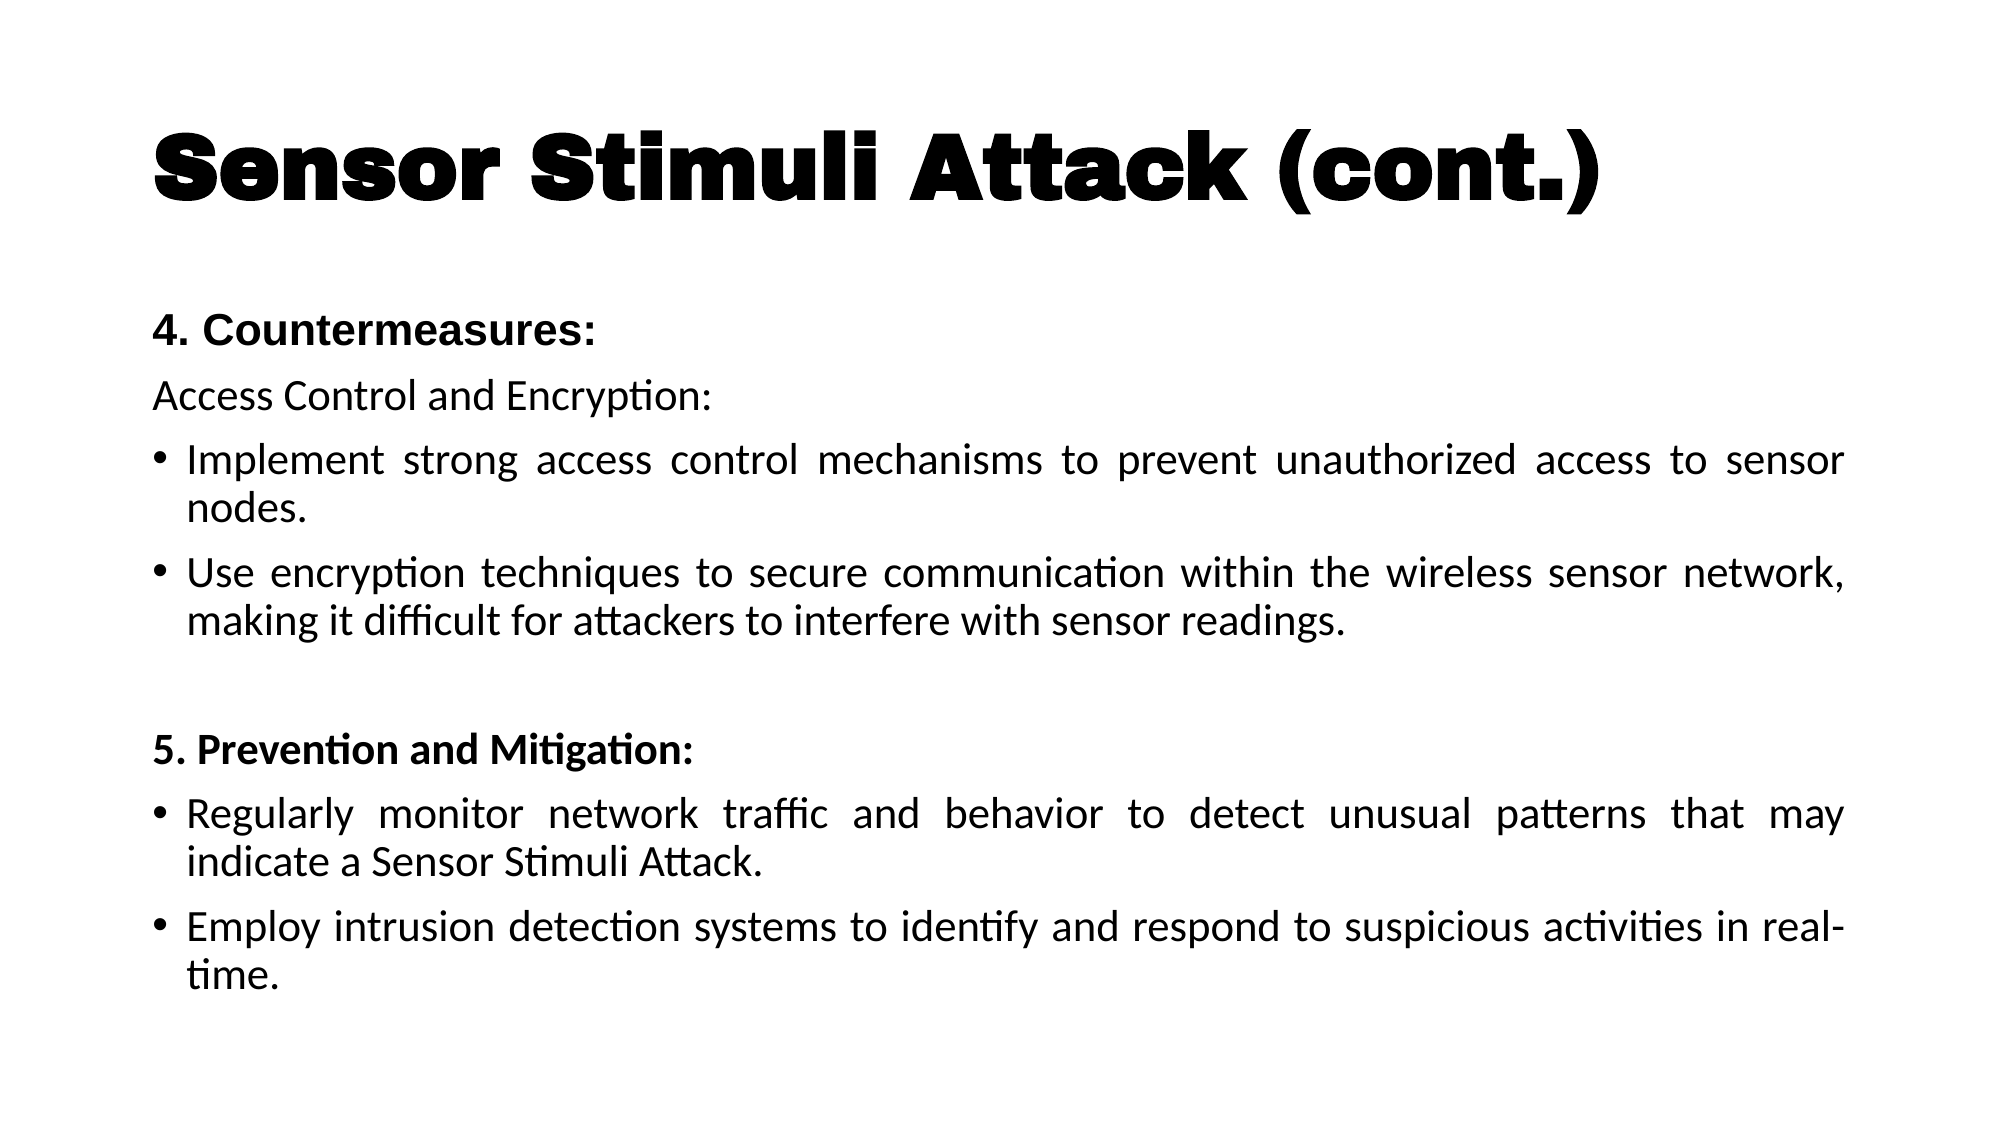

# Sensor Stimuli Attack (cont.)
4. Countermeasures:
Access Control and Encryption:
Implement strong access control mechanisms to prevent unauthorized access to sensor nodes.
Use encryption techniques to secure communication within the wireless sensor network, making it difficult for attackers to interfere with sensor readings.

5. Prevention and Mitigation:
Regularly monitor network traffic and behavior to detect unusual patterns that may indicate a Sensor Stimuli Attack.
Employ intrusion detection systems to identify and respond to suspicious activities in real-time.